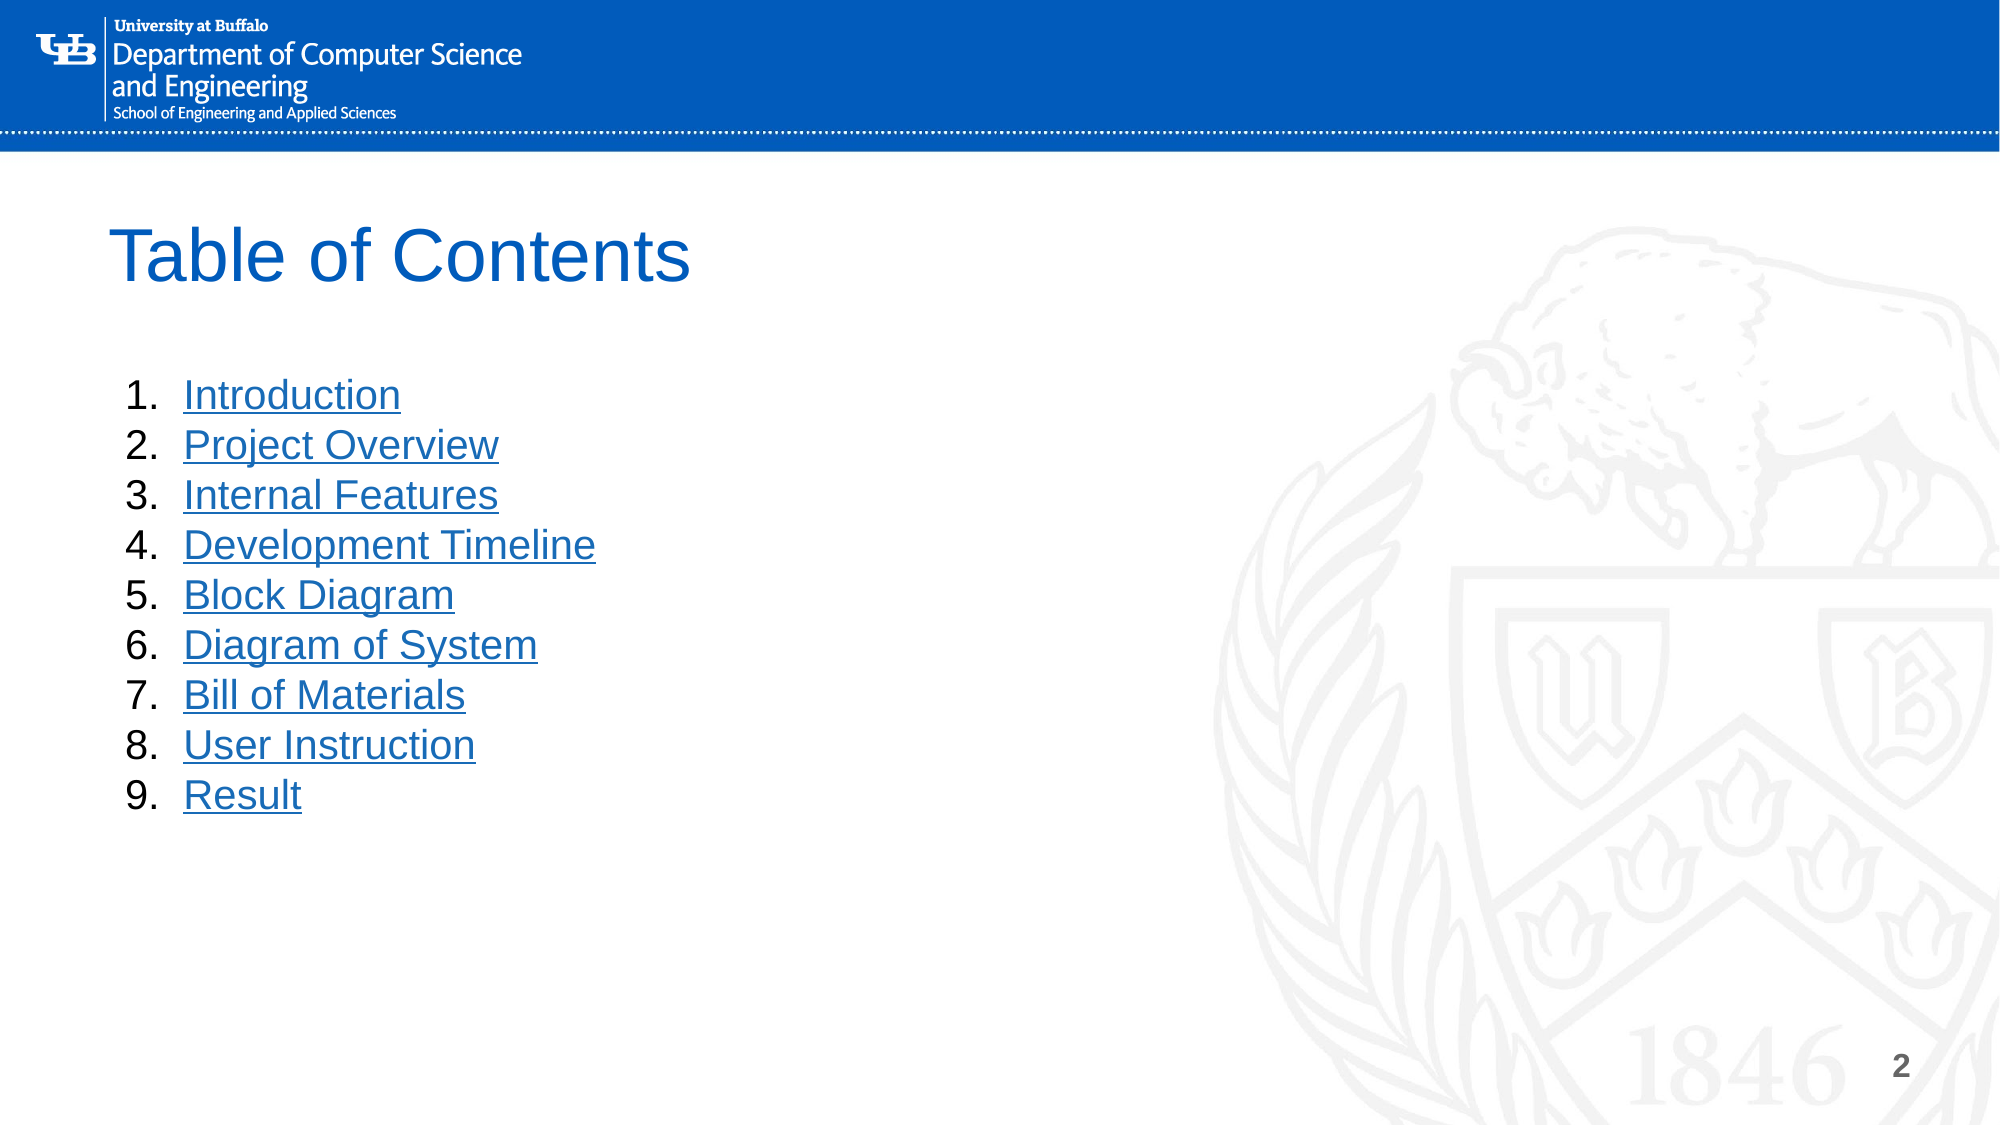

# Table of Contents
Introduction
Project Overview
Internal Features
Development Timeline
Block Diagram
Diagram of System
Bill of Materials
User Instruction
Result